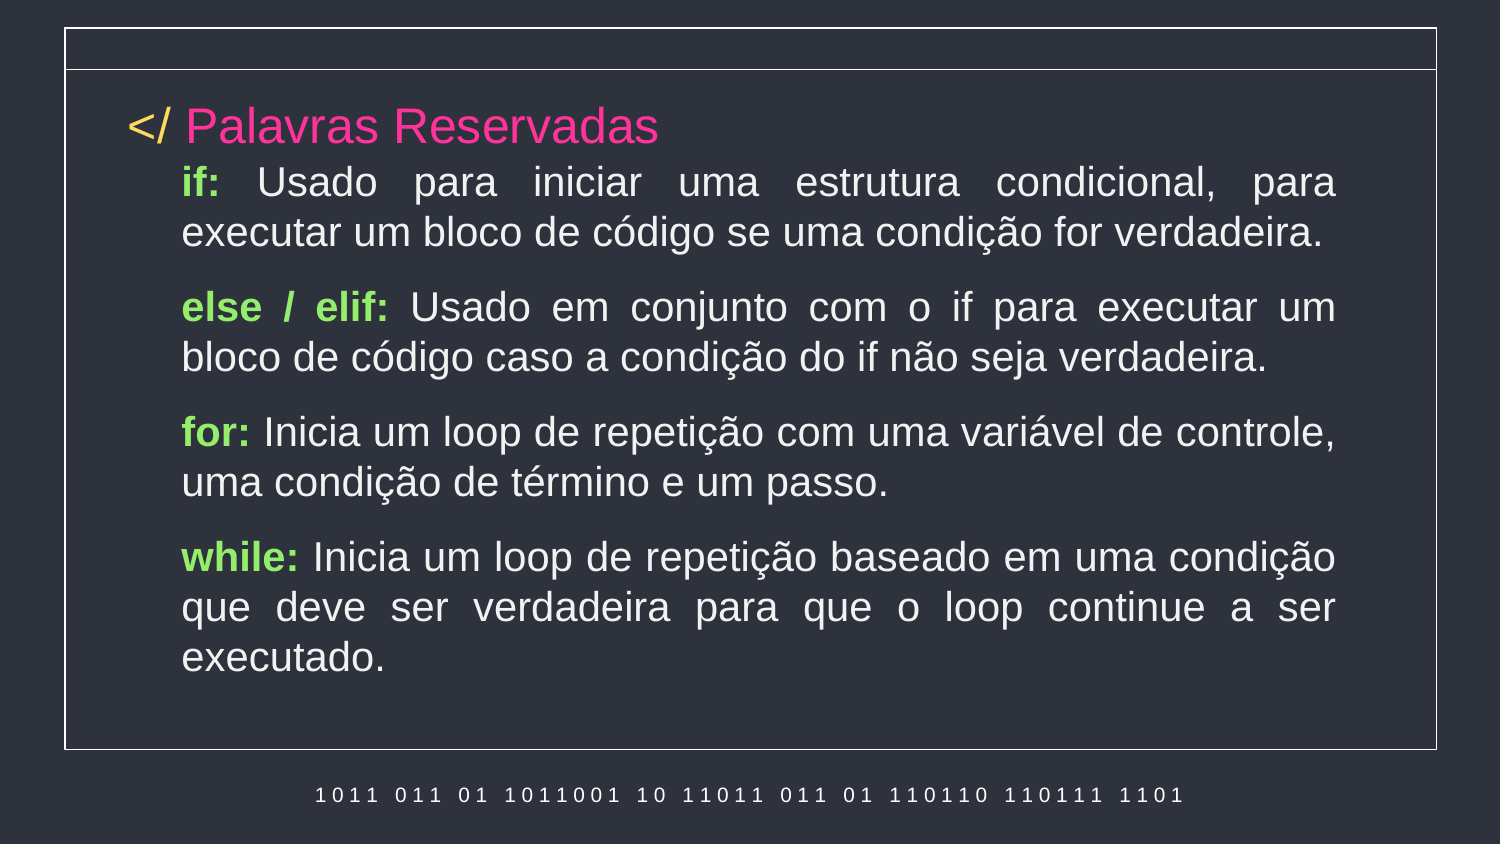

# </ Palavras Reservadas
if: Usado para iniciar uma estrutura condicional, para executar um bloco de código se uma condição for verdadeira.

else / elif: Usado em conjunto com o if para executar um bloco de código caso a condição do if não seja verdadeira.

for: Inicia um loop de repetição com uma variável de controle, uma condição de término e um passo.

while: Inicia um loop de repetição baseado em uma condição que deve ser verdadeira para que o loop continue a ser executado.